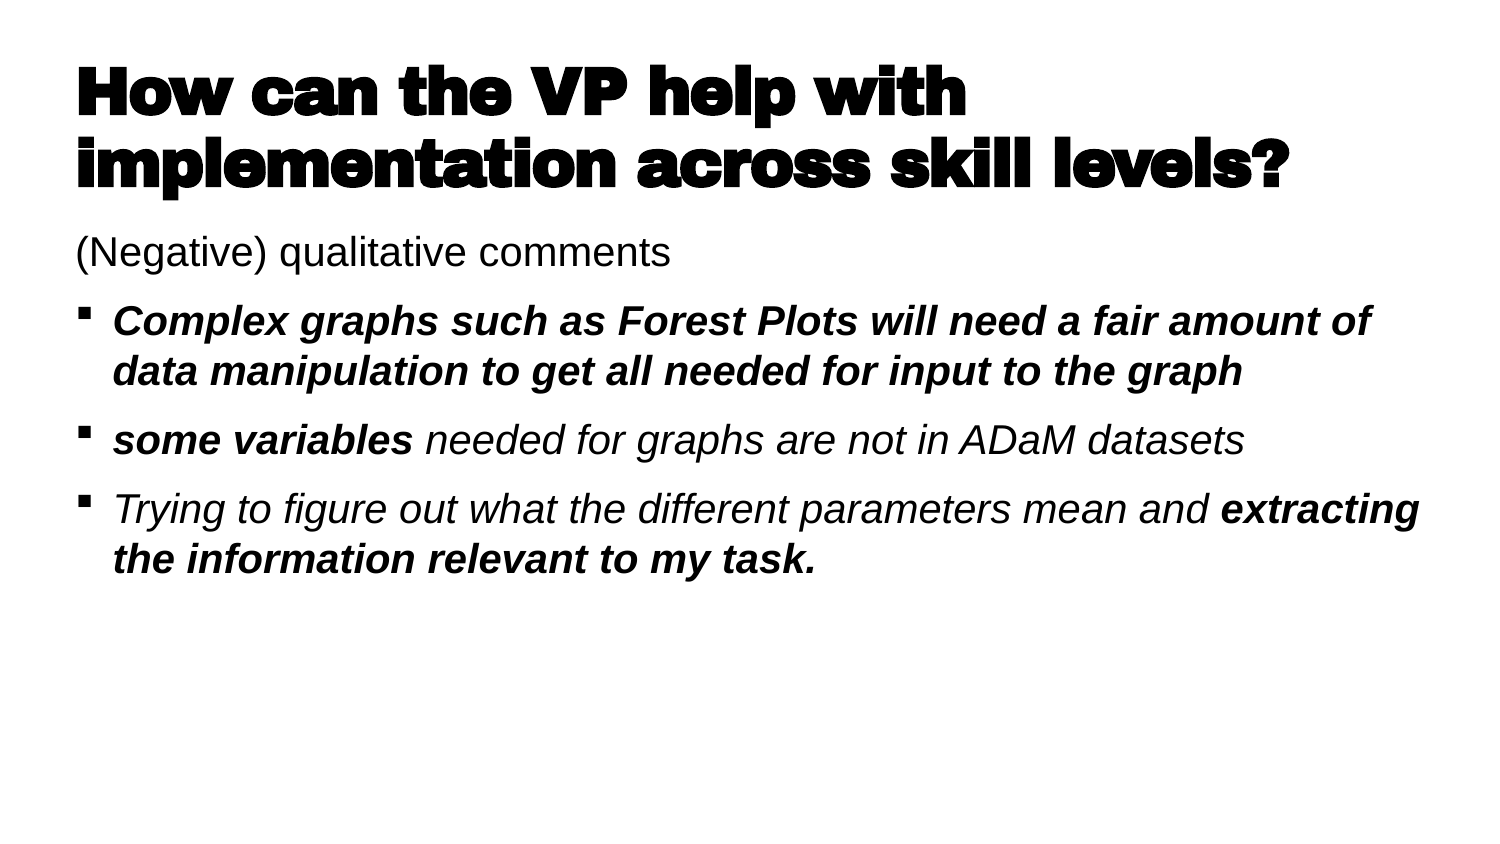

# How can the VP help with implementation across skill levels?
(Negative) qualitative comments
Complex graphs such as Forest Plots will need a fair amount of data manipulation to get all needed for input to the graph
some variables needed for graphs are not in ADaM datasets
Trying to figure out what the different parameters mean and extracting the information relevant to my task.